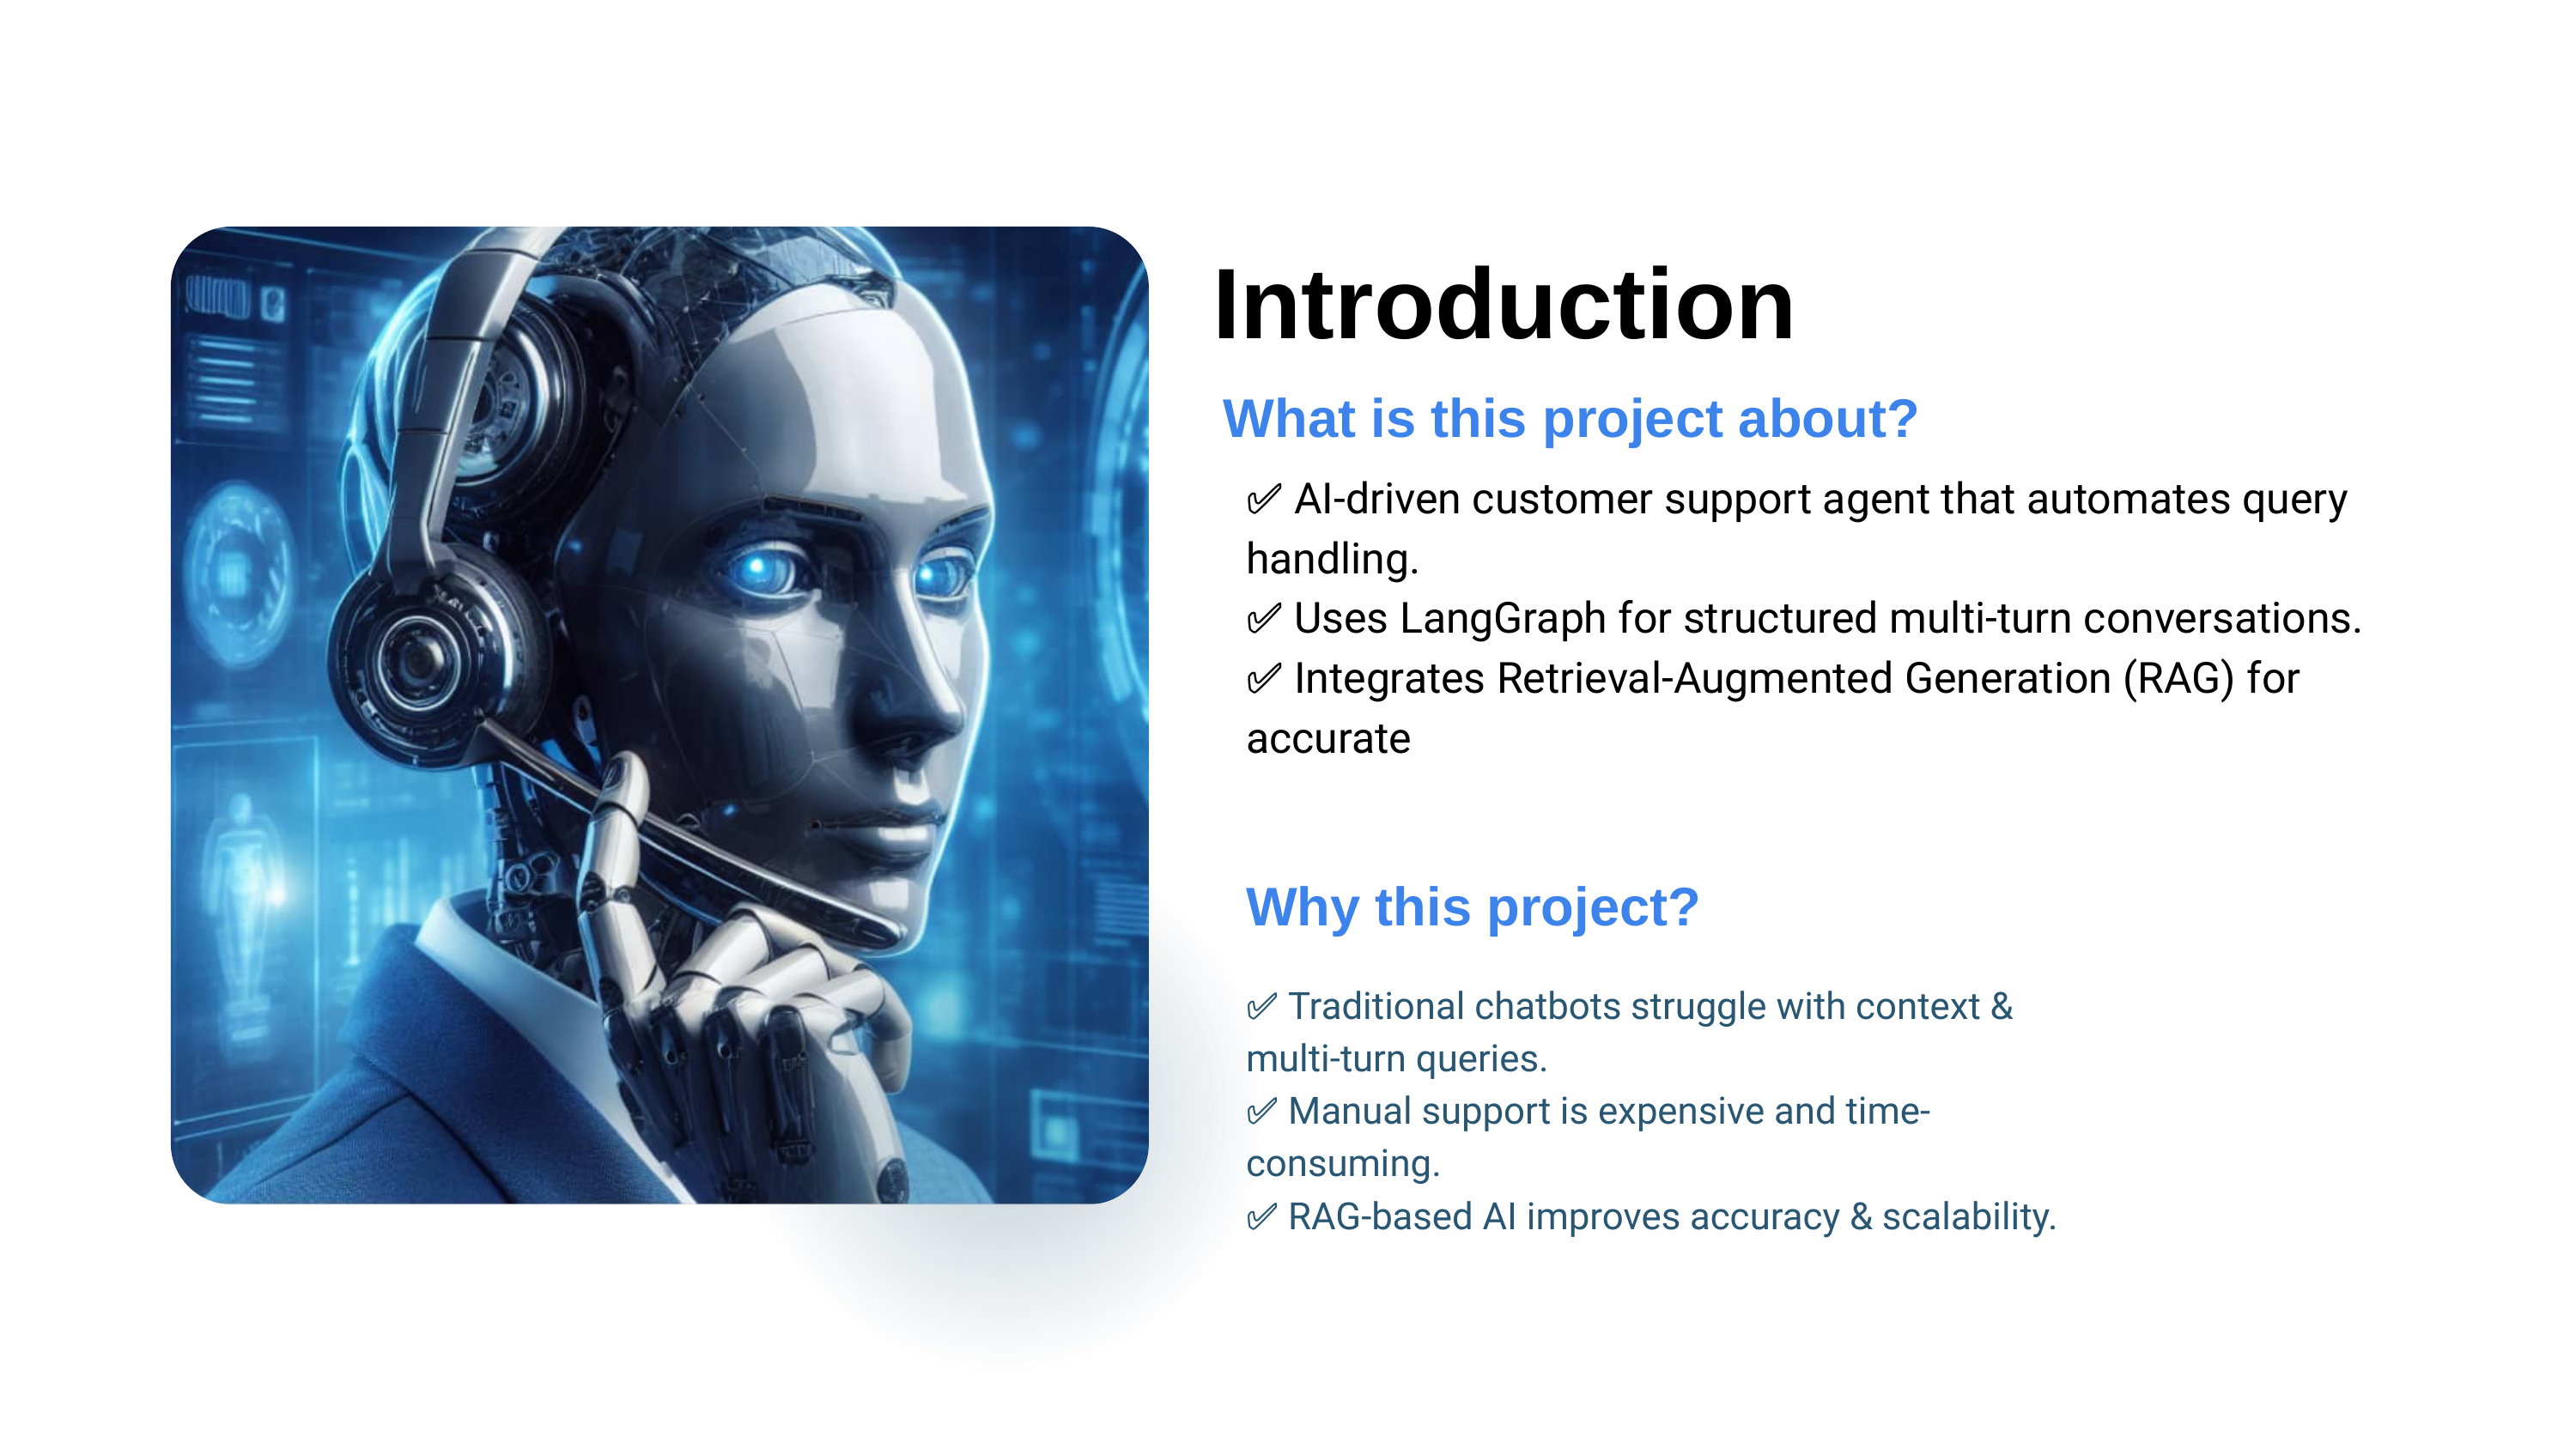

Introduction

What is this project about?
✅ AI-driven customer support agent that automates query handling.
✅ Uses LangGraph for structured multi-turn conversations.
✅ Integrates Retrieval-Augmented Generation (RAG) for accurate

Why this project?
✅ Traditional chatbots struggle with context & multi-turn queries.
✅ Manual support is expensive and time-consuming.
✅ RAG-based AI improves accuracy & scalability.